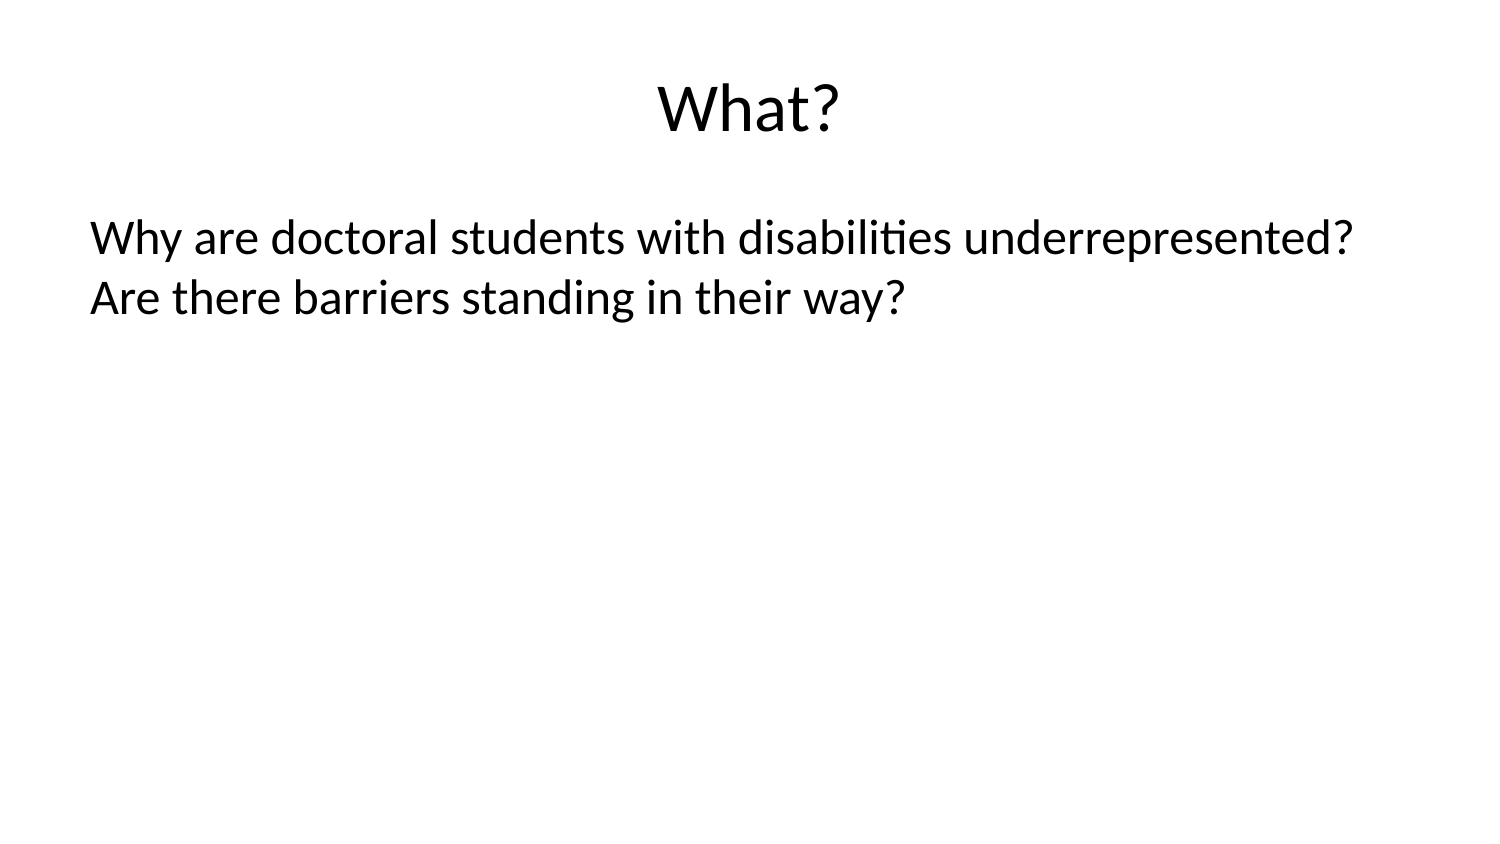

# What?
Why are doctoral students with disabilities underrepresented? Are there barriers standing in their way?